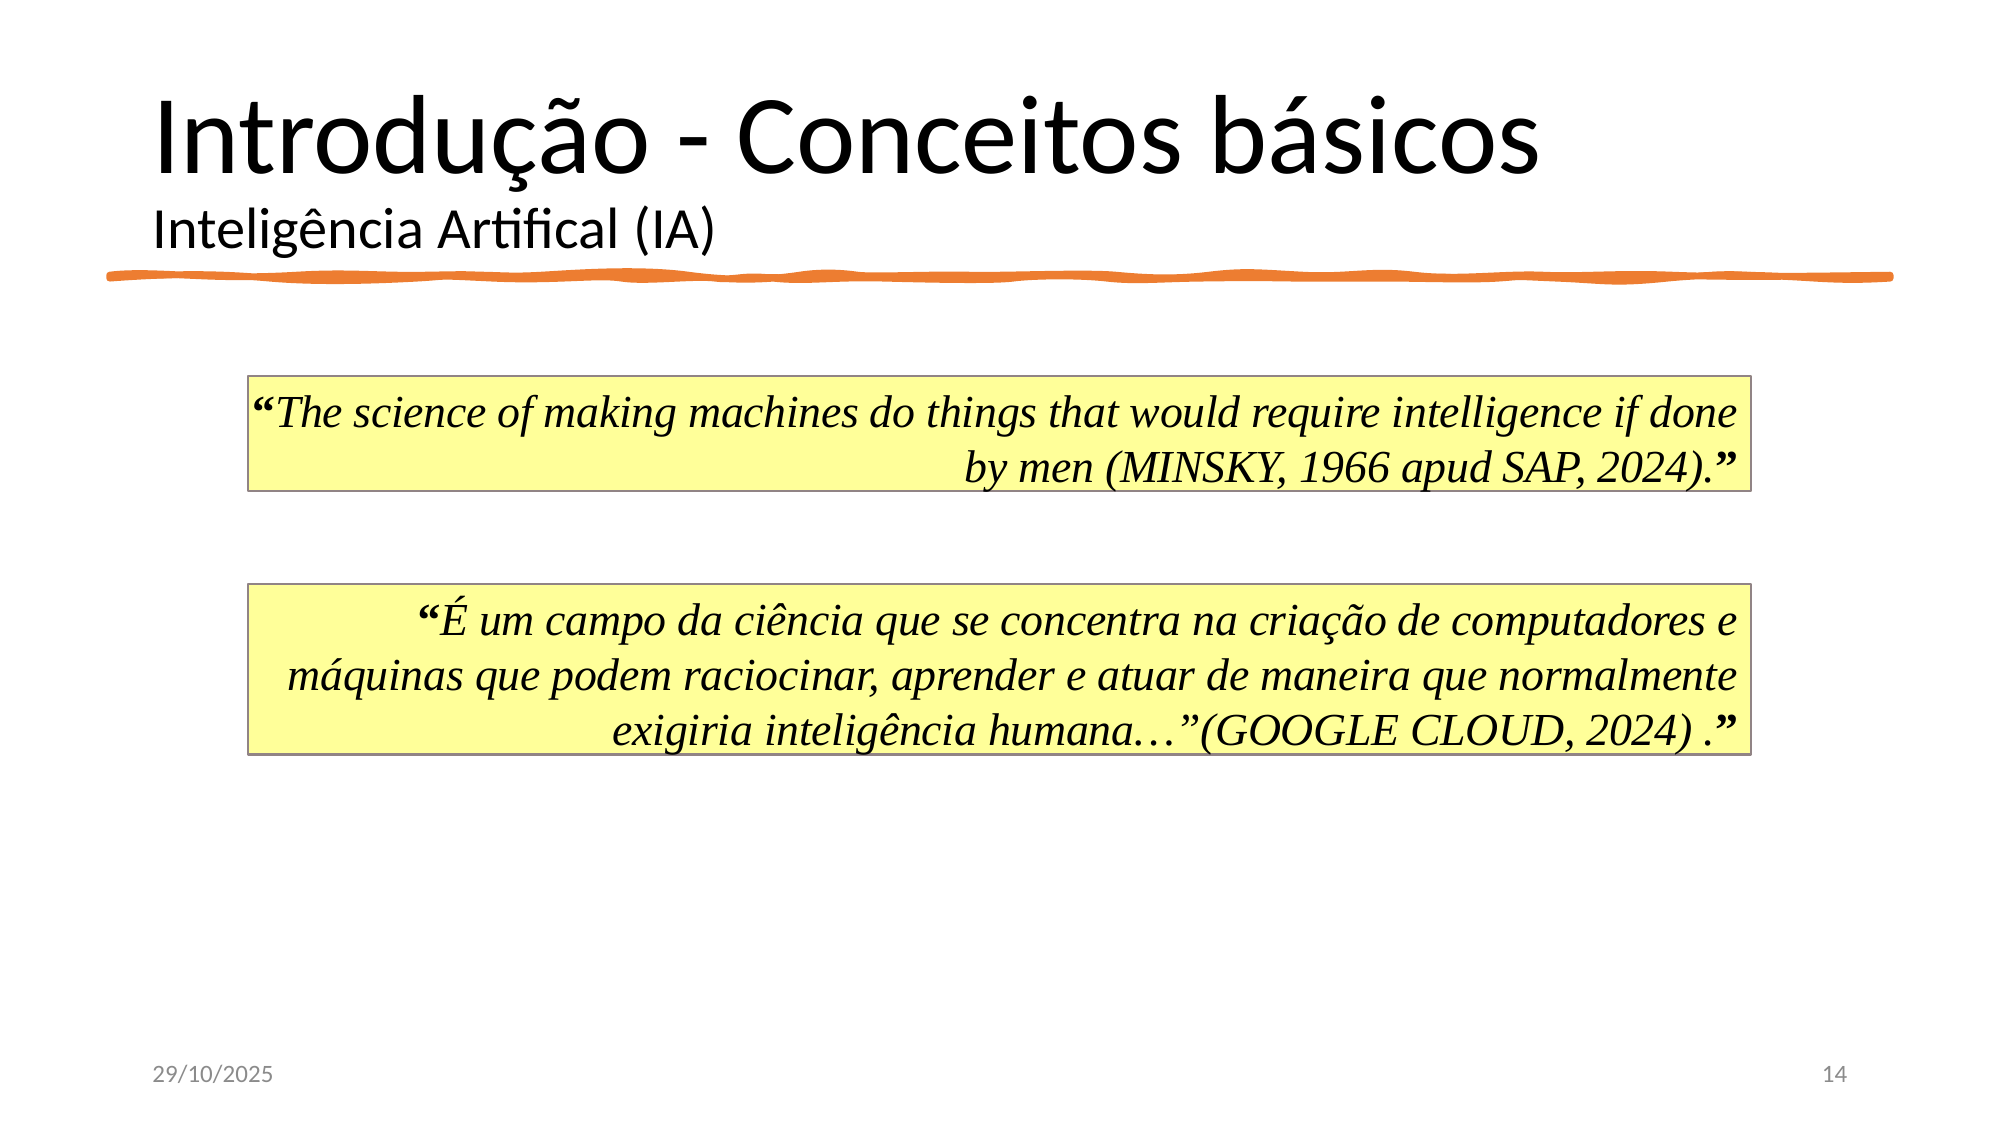

# Introdução - Conceitos básicos Inteligência Artifical (IA)

“The science of making machines do things that would require intelligence if done by men (MINSKY, 1966 apud SAP, 2024).”
“É um campo da ciência que se concentra na criação de computadores e máquinas que podem raciocinar, aprender e atuar de maneira que normalmente exigiria inteligência humana…”(GOOGLE CLOUD, 2024) .”
29/10/2025
14